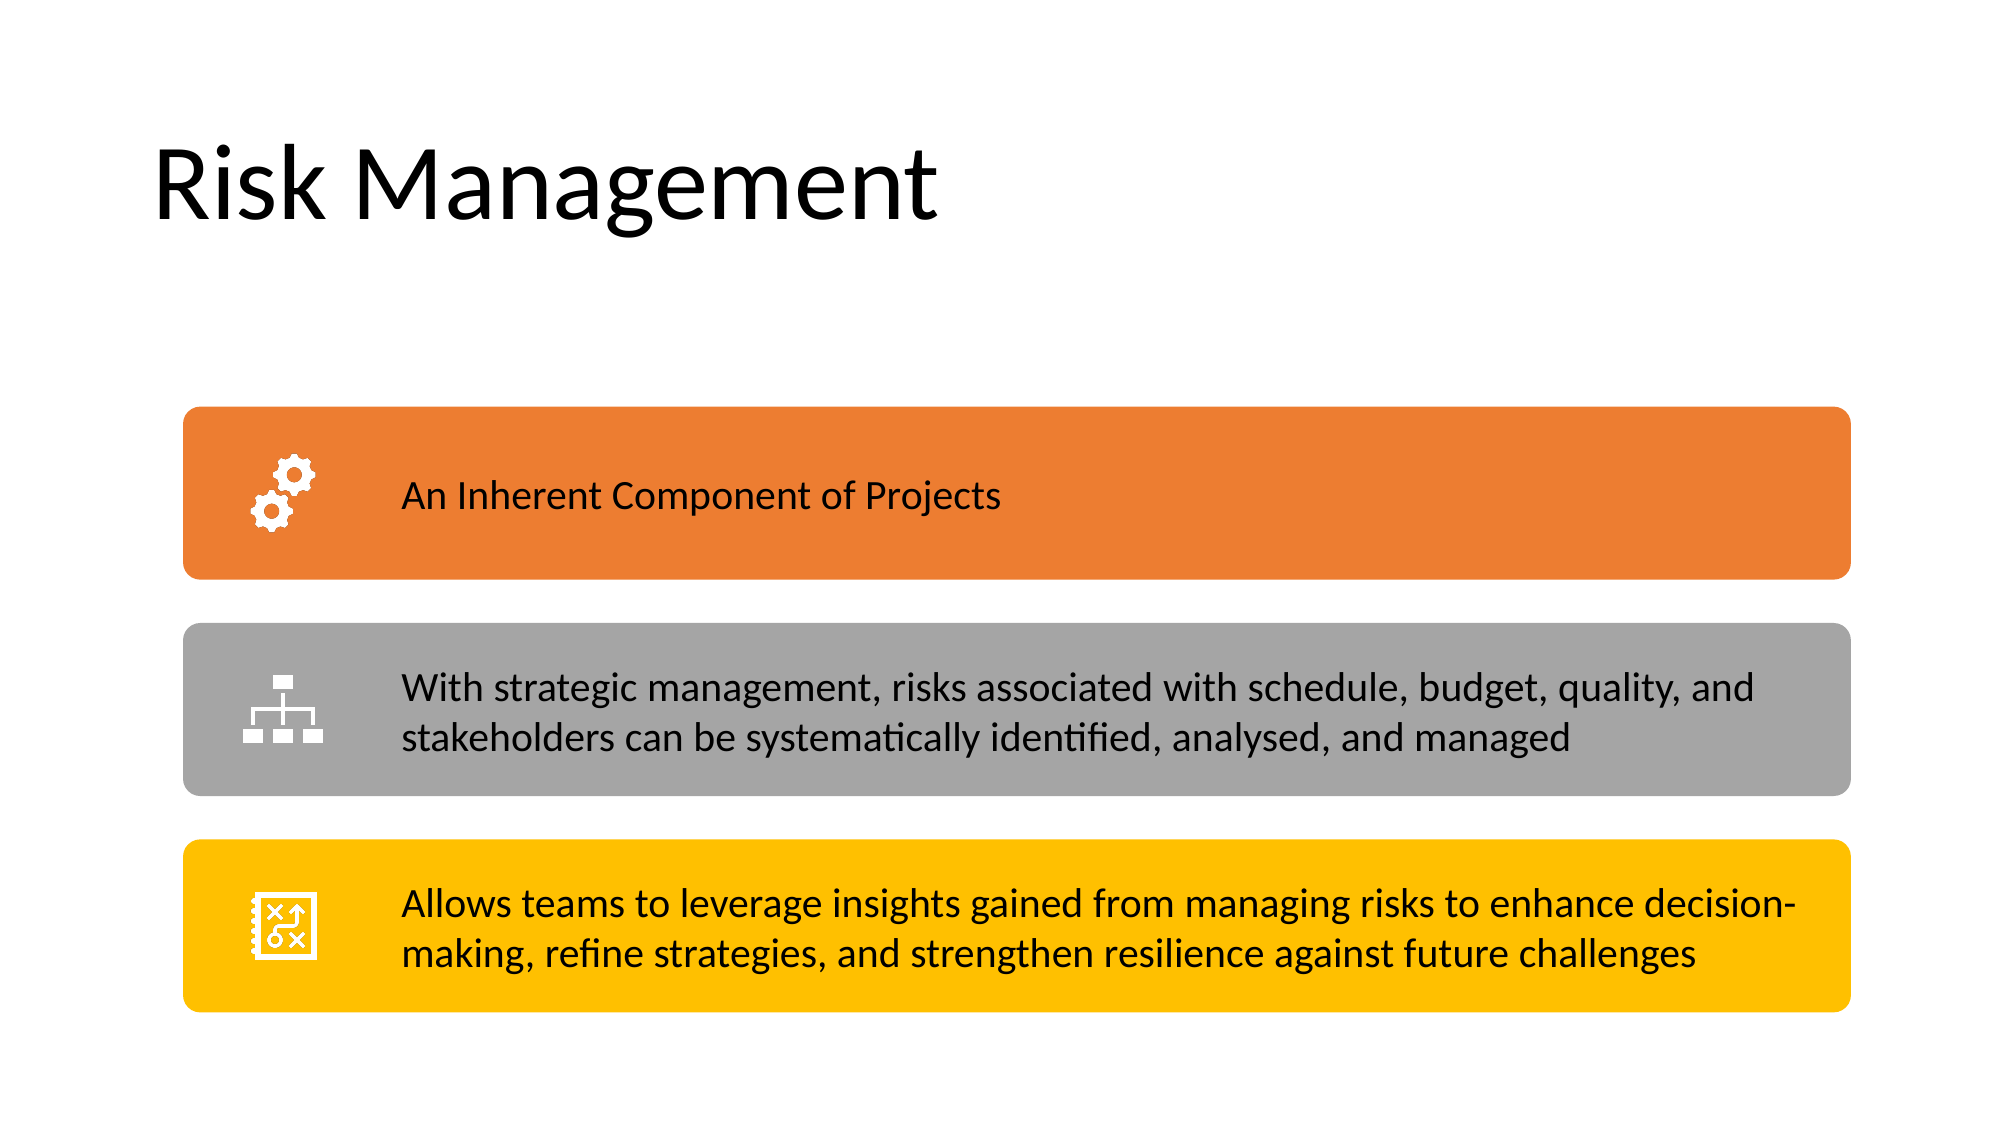

# Risk Management
An Inherent Component of Projects
With strategic management, risks associated with schedule, budget, quality, and stakeholders can be systematically identified, analysed, and managed
Allows teams to leverage insights gained from managing risks to enhance decision-making, refine strategies, and strengthen resilience against future challenges